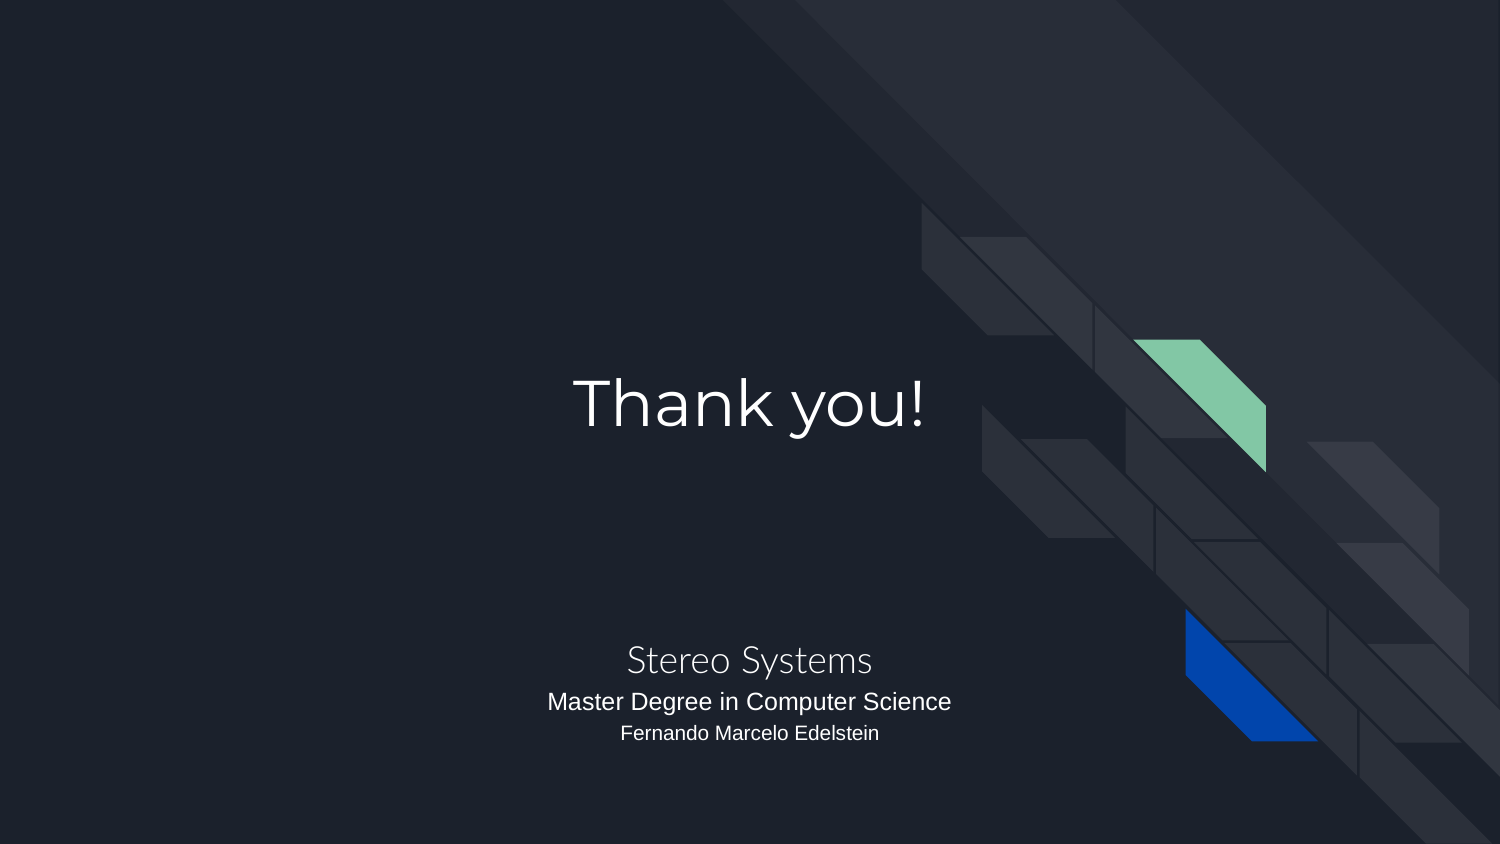

# Thank you!
Stereo Systems
Master Degree in Computer Science
Fernando Marcelo Edelstein